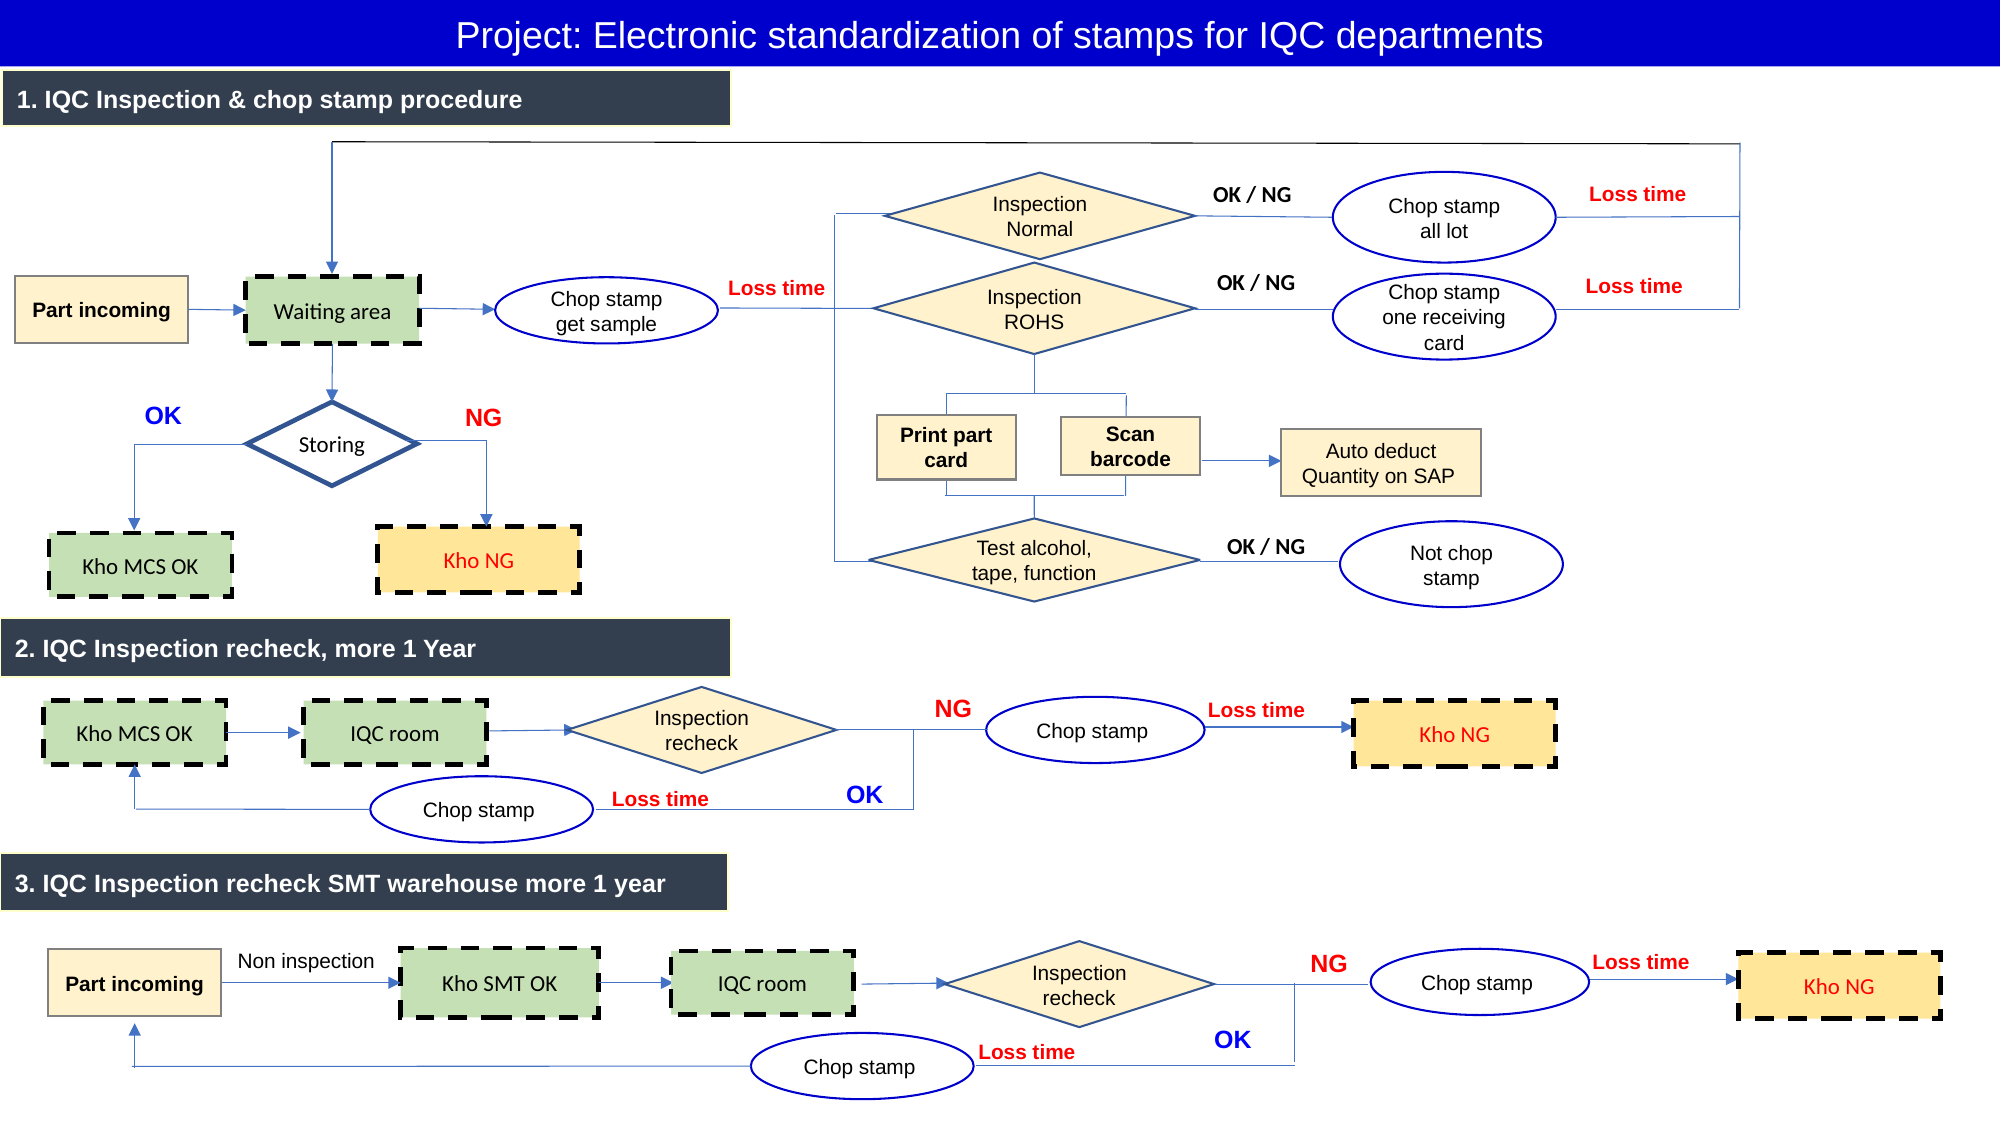

Project: Electronic standardization of stamps for IQC departments
1. IQC Inspection & chop stamp procedure
Chop stamp all lot
OK / NG
Inspection Normal
Loss time
OK / NG
Inspection ROHS
Loss time
Loss time
Chop stamp one receiving card
Part incoming
Waiting area
Chop stamp get sample
OK
NG
Storing
Print part card
Scan barcode
Auto deduct Quantity on SAP
Test alcohol, tape, function
Not chop stamp
OK / NG
Kho NG
Kho MCS OK
2. IQC Inspection recheck, more 1 Year
NG
Inspection recheck
Loss time
Chop stamp
Kho MCS OK
IQC room
Kho NG
OK
Chop stamp
Loss time
3. IQC Inspection recheck SMT warehouse more 1 year
NG
Inspection recheck
Loss time
Non inspection
Kho SMT OK
Chop stamp
Part incoming
IQC room
Kho NG
OK
Loss time
Chop stamp